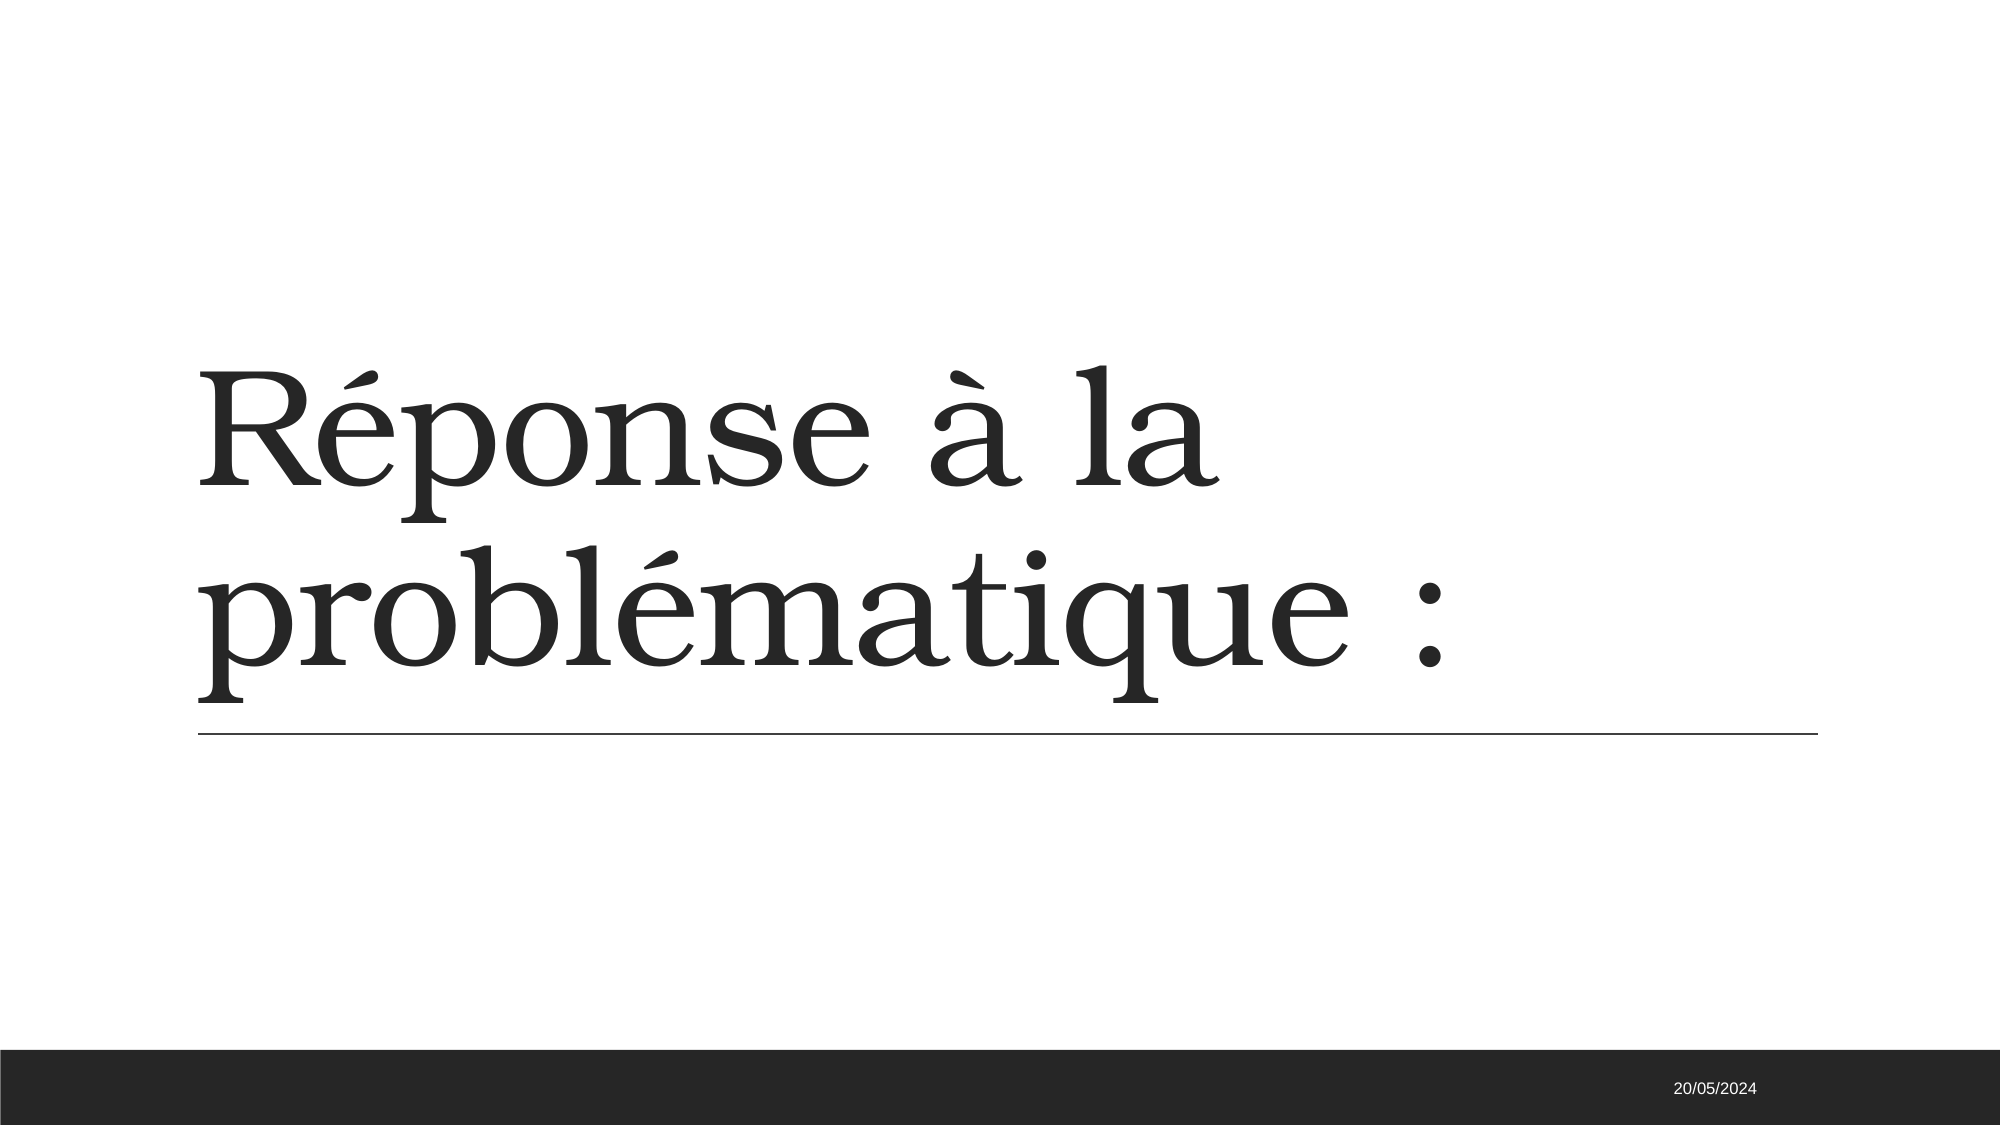

# Réponse à la problématique :
20/05/2024